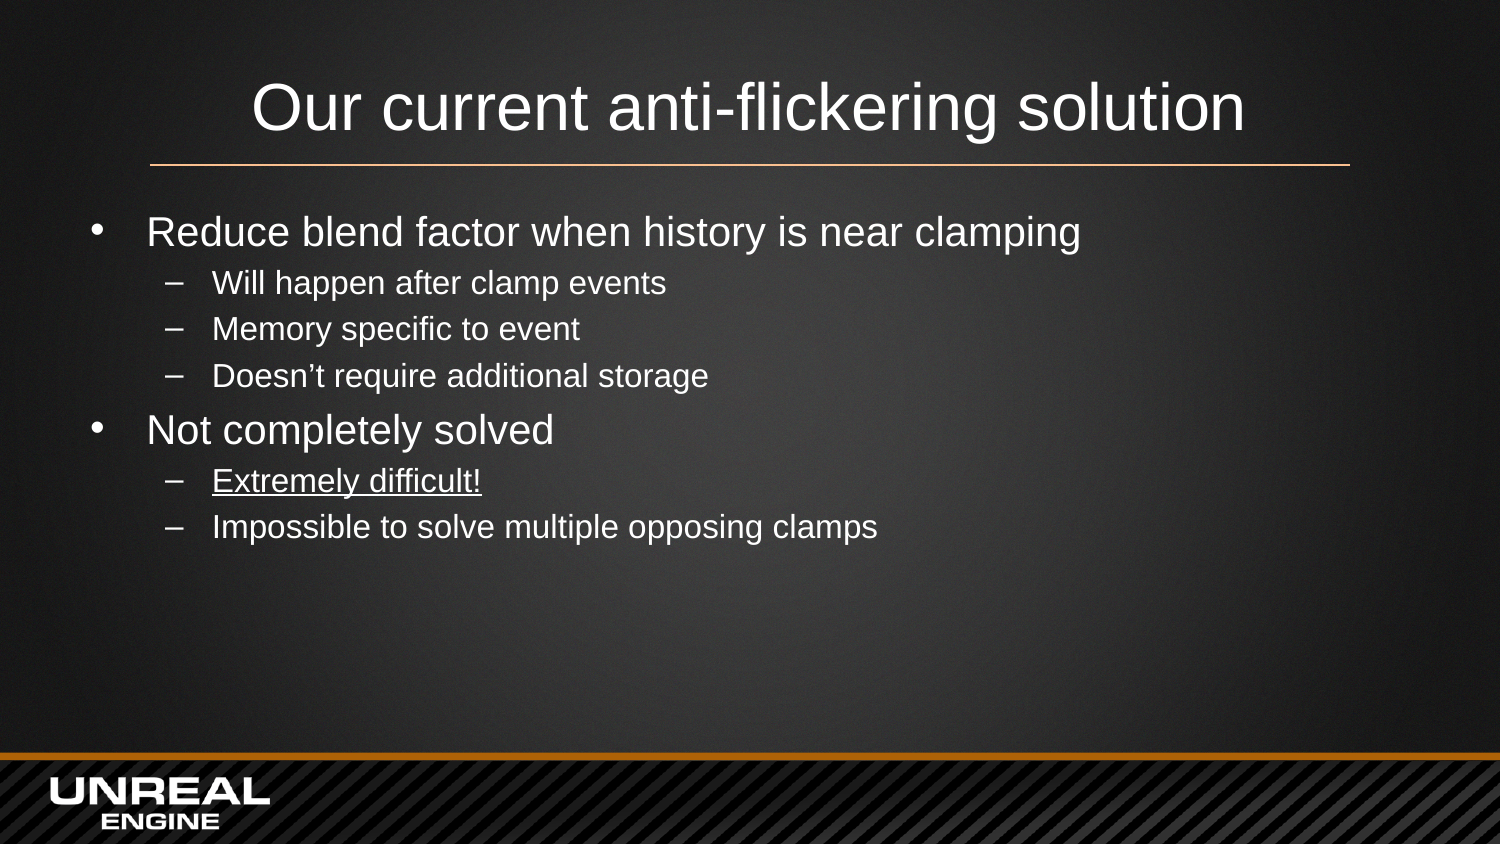

# Our current anti-flickering solution
Reduce blend factor when history is near clamping
Will happen after clamp events
Memory specific to event
Doesn’t require additional storage
Not completely solved
Extremely difficult!
Impossible to solve multiple opposing clamps